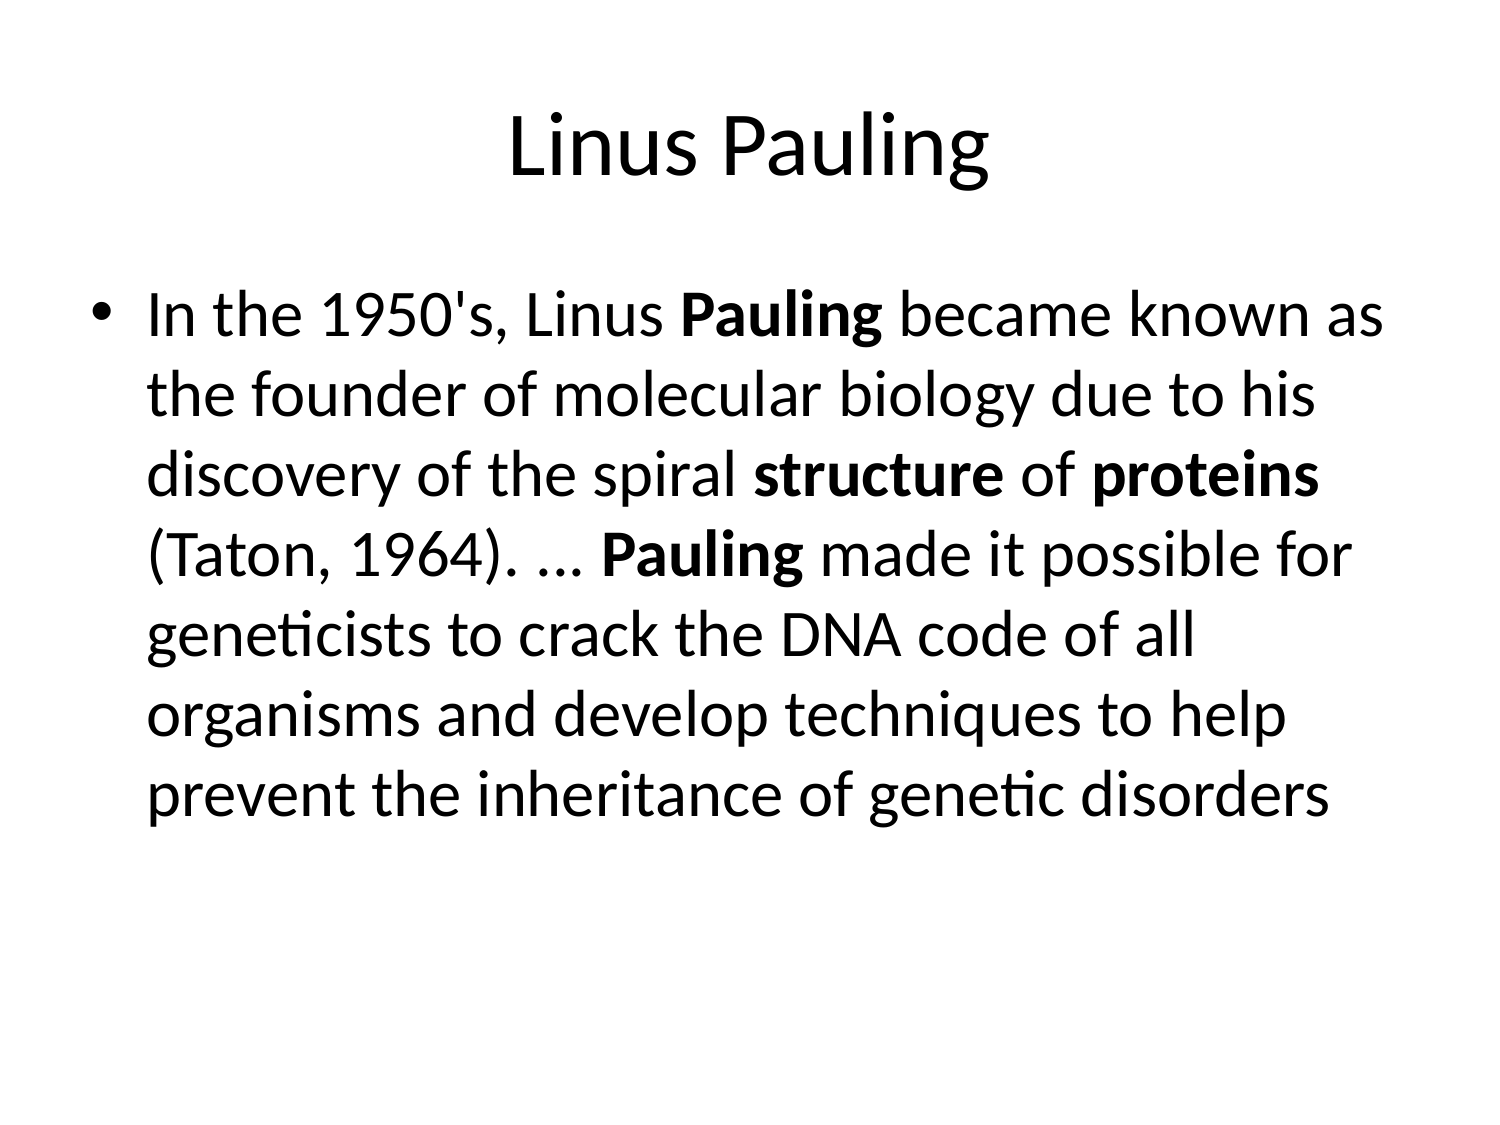

# Linus Pauling
In the 1950's, Linus Pauling became known as the founder of molecular biology due to his discovery of the spiral structure of proteins (Taton, 1964). ... Pauling made it possible for geneticists to crack the DNA code of all organisms and develop techniques to help prevent the inheritance of genetic disorders